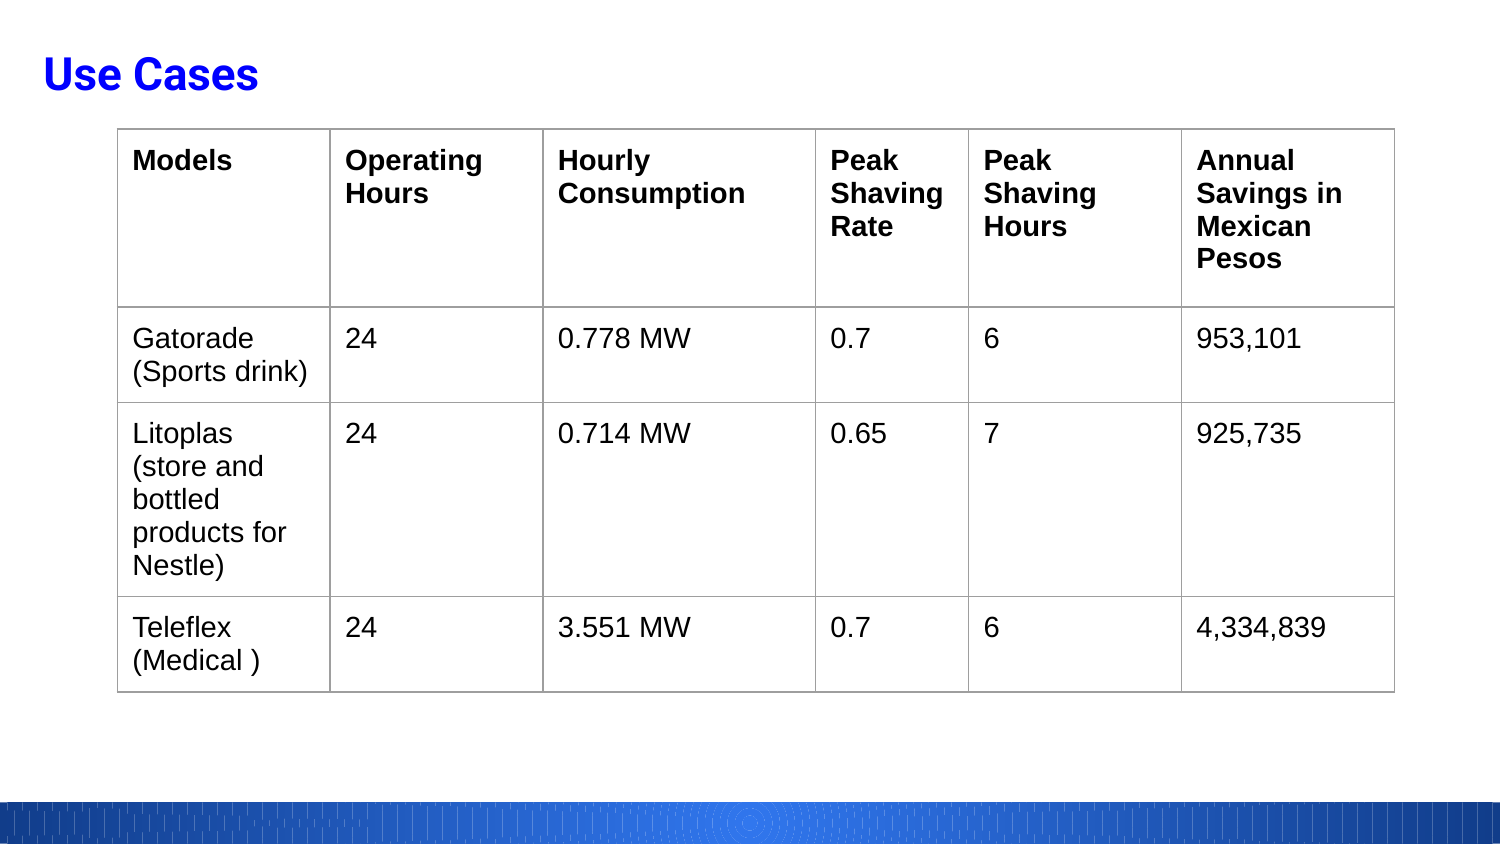

# Use Cases
| Models | Operating Hours | Hourly Consumption | Peak Shaving Rate | Peak Shaving Hours | Annual Savings in Mexican Pesos |
| --- | --- | --- | --- | --- | --- |
| Gatorade (Sports drink) | 24 | 0.778 MW | 0.7 | 6 | 953,101 |
| Litoplas (store and bottled products for Nestle) | 24 | 0.714 MW | 0.65 | 7 | 925,735 |
| Teleflex (Medical ) | 24 | 3.551 MW | 0.7 | 6 | 4,334,839 |